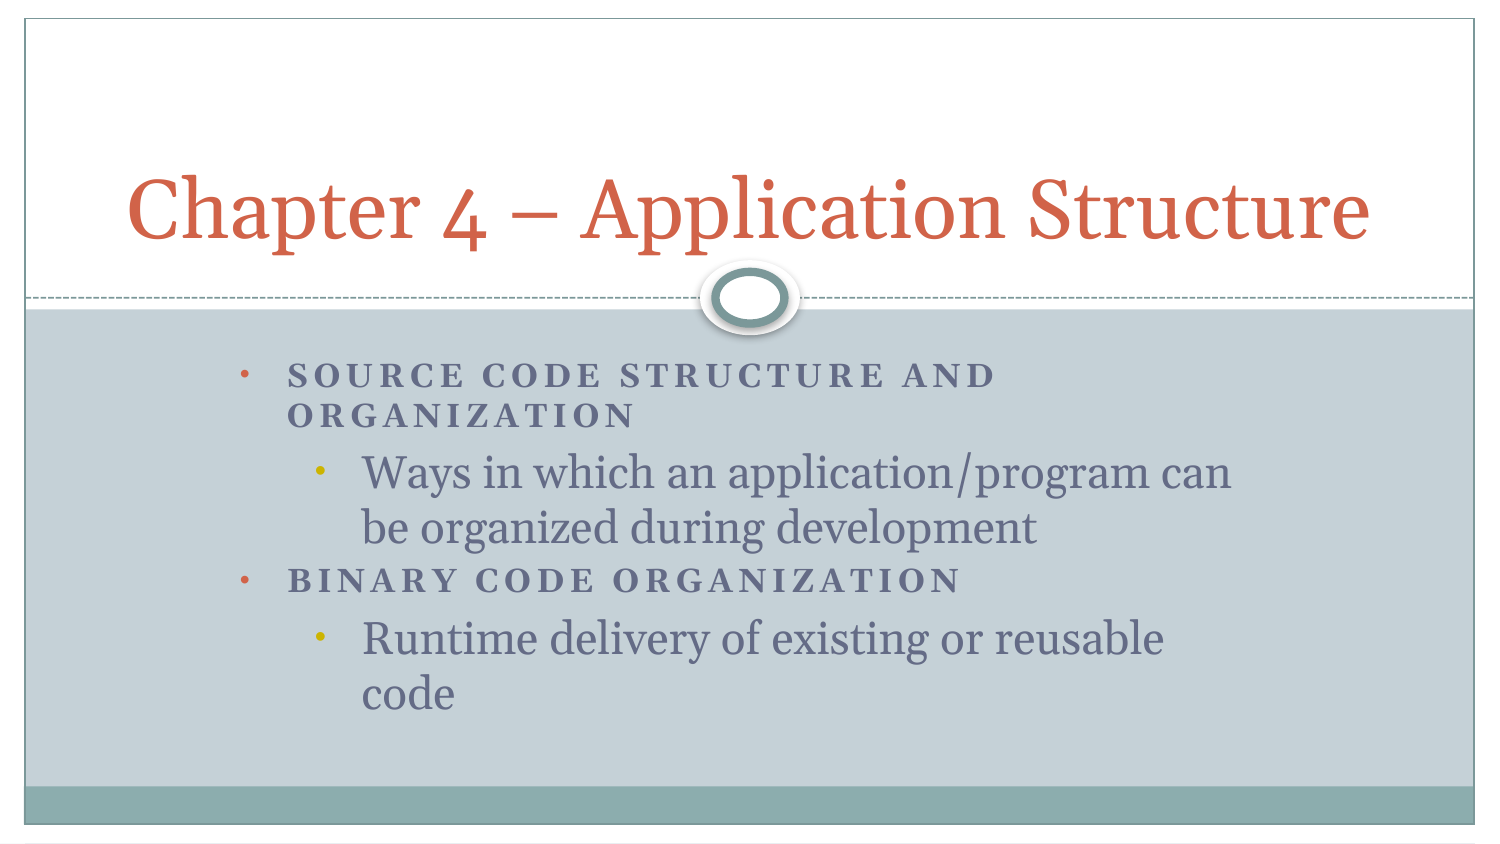

# Chapter 4 – Application Structure
Source Code Structure and organization
Ways in which an application/program can be organized during development
Binary Code Organization
Runtime delivery of existing or reusable code